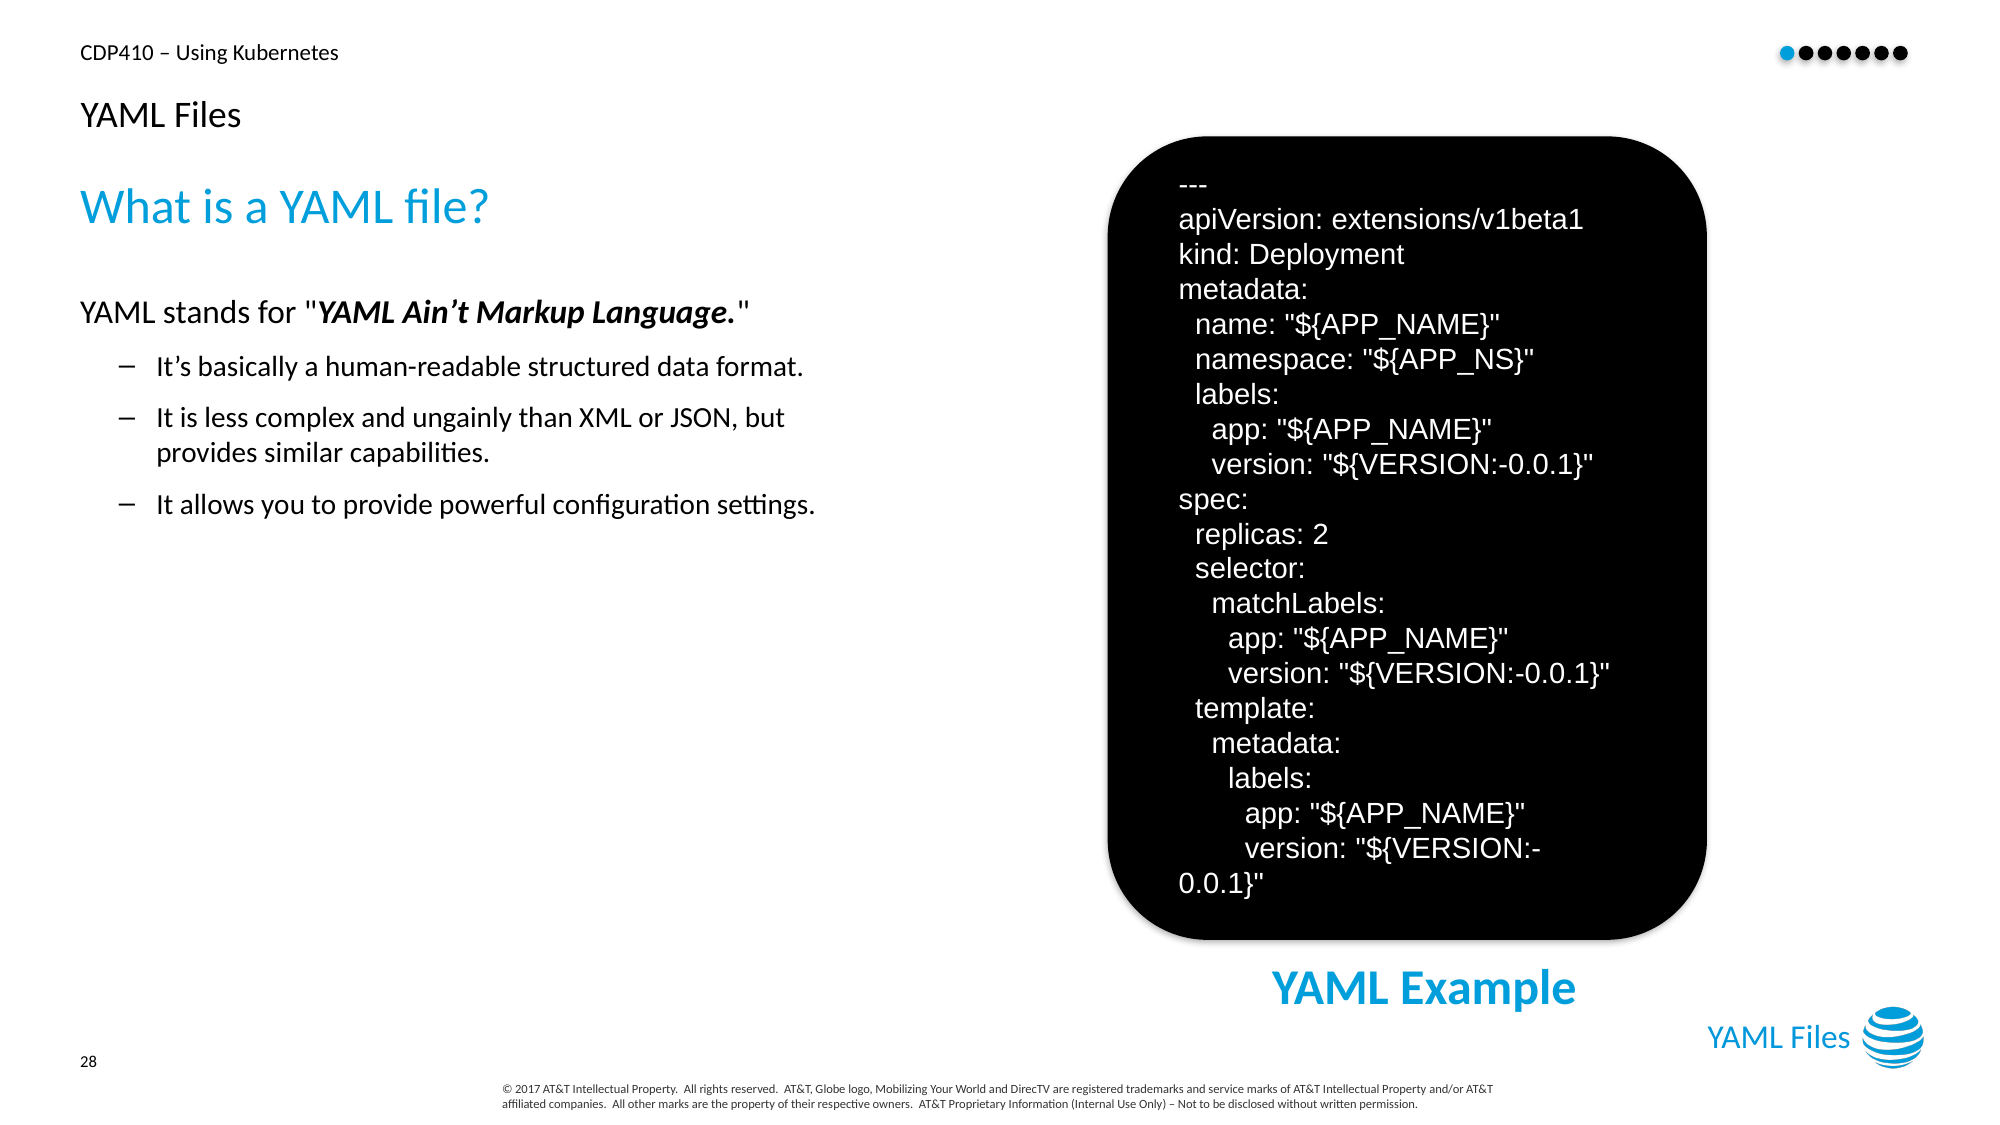

# YAML Files

---
apiVersion: extensions/v1beta1
kind: Deployment
metadata:
  name: "${APP_NAME}"
  namespace: "${APP_NS}"
  labels:
    app: "${APP_NAME}"
    version: "${VERSION:-0.0.1}"
spec:
  replicas: 2
  selector:
    matchLabels:
      app: "${APP_NAME}"
      version: "${VERSION:-0.0.1}"
  template:
    metadata:
      labels:
        app: "${APP_NAME}"
        version: "${VERSION:-0.0.1}"
What is a YAML file?

YAML stands for "YAML Ain’t Markup Language."
It’s basically a human-readable structured data format.
It is less complex and ungainly than XML or JSON, but provides similar capabilities.
It allows you to provide powerful configuration settings.

YAML Example
YAML Files
28